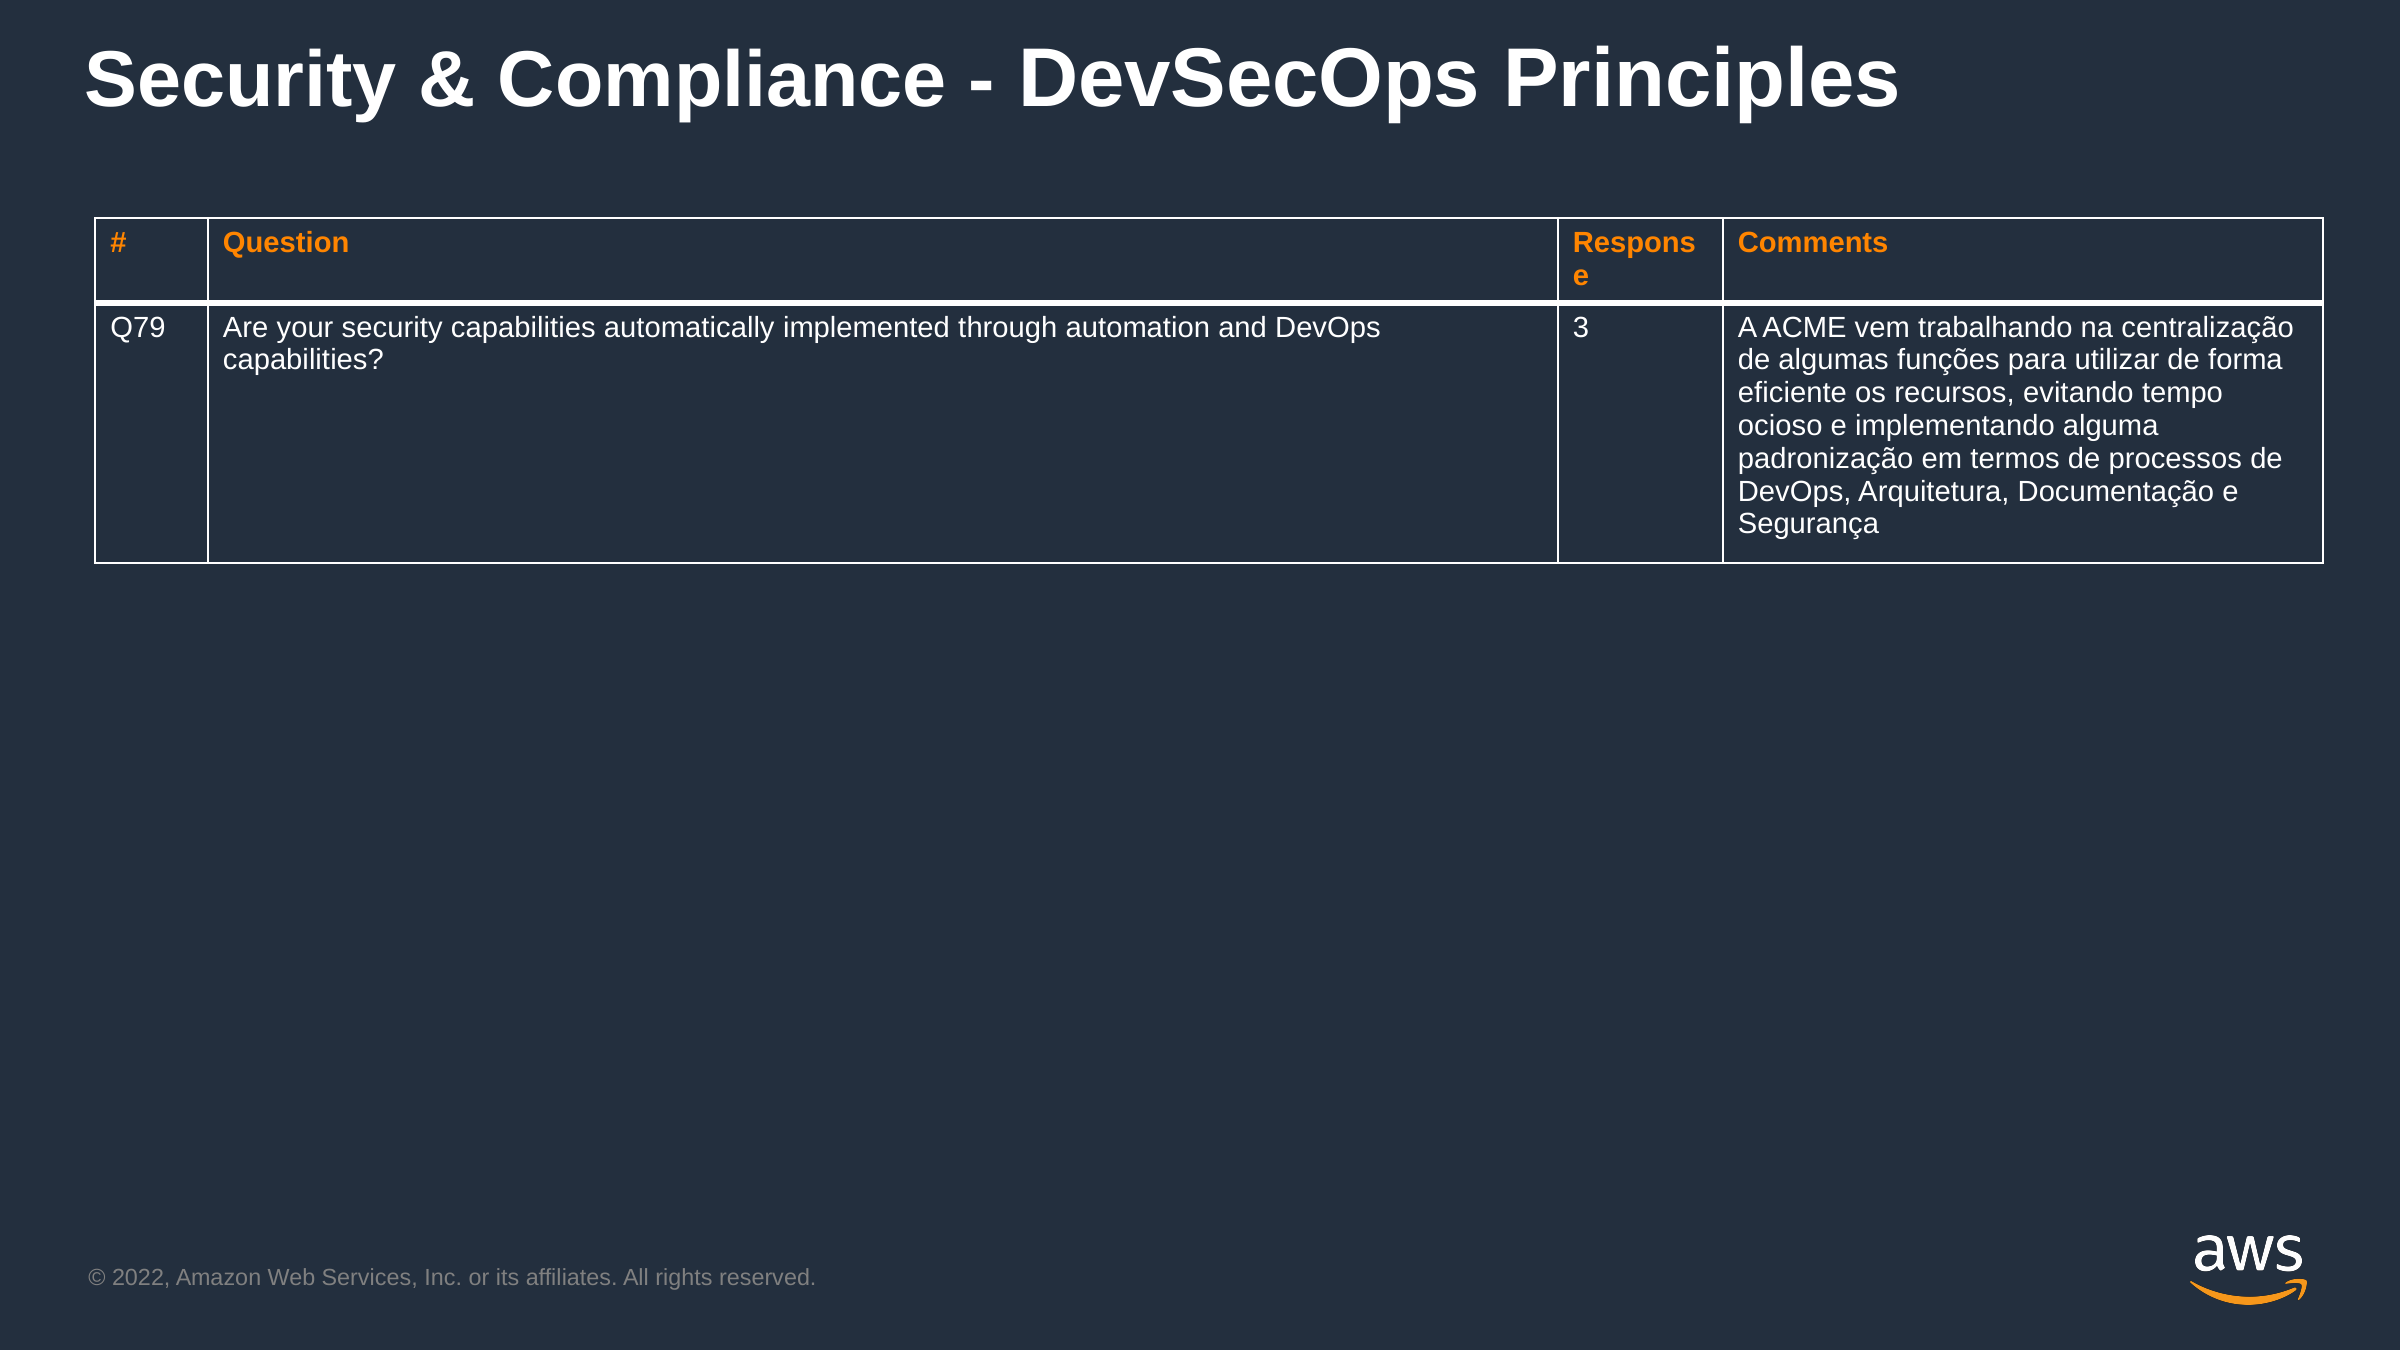

Security & Compliance - DevSecOps Principles
| # | Question | Response | Comments |
| --- | --- | --- | --- |
| Q79 | Are your security capabilities automatically implemented through automation and DevOps capabilities? | 3 | A ACME vem trabalhando na centralização de algumas funções para utilizar de forma eficiente os recursos, evitando tempo ocioso e implementando alguma padronização em termos de processos de DevOps, Arquitetura, Documentação e Segurança |